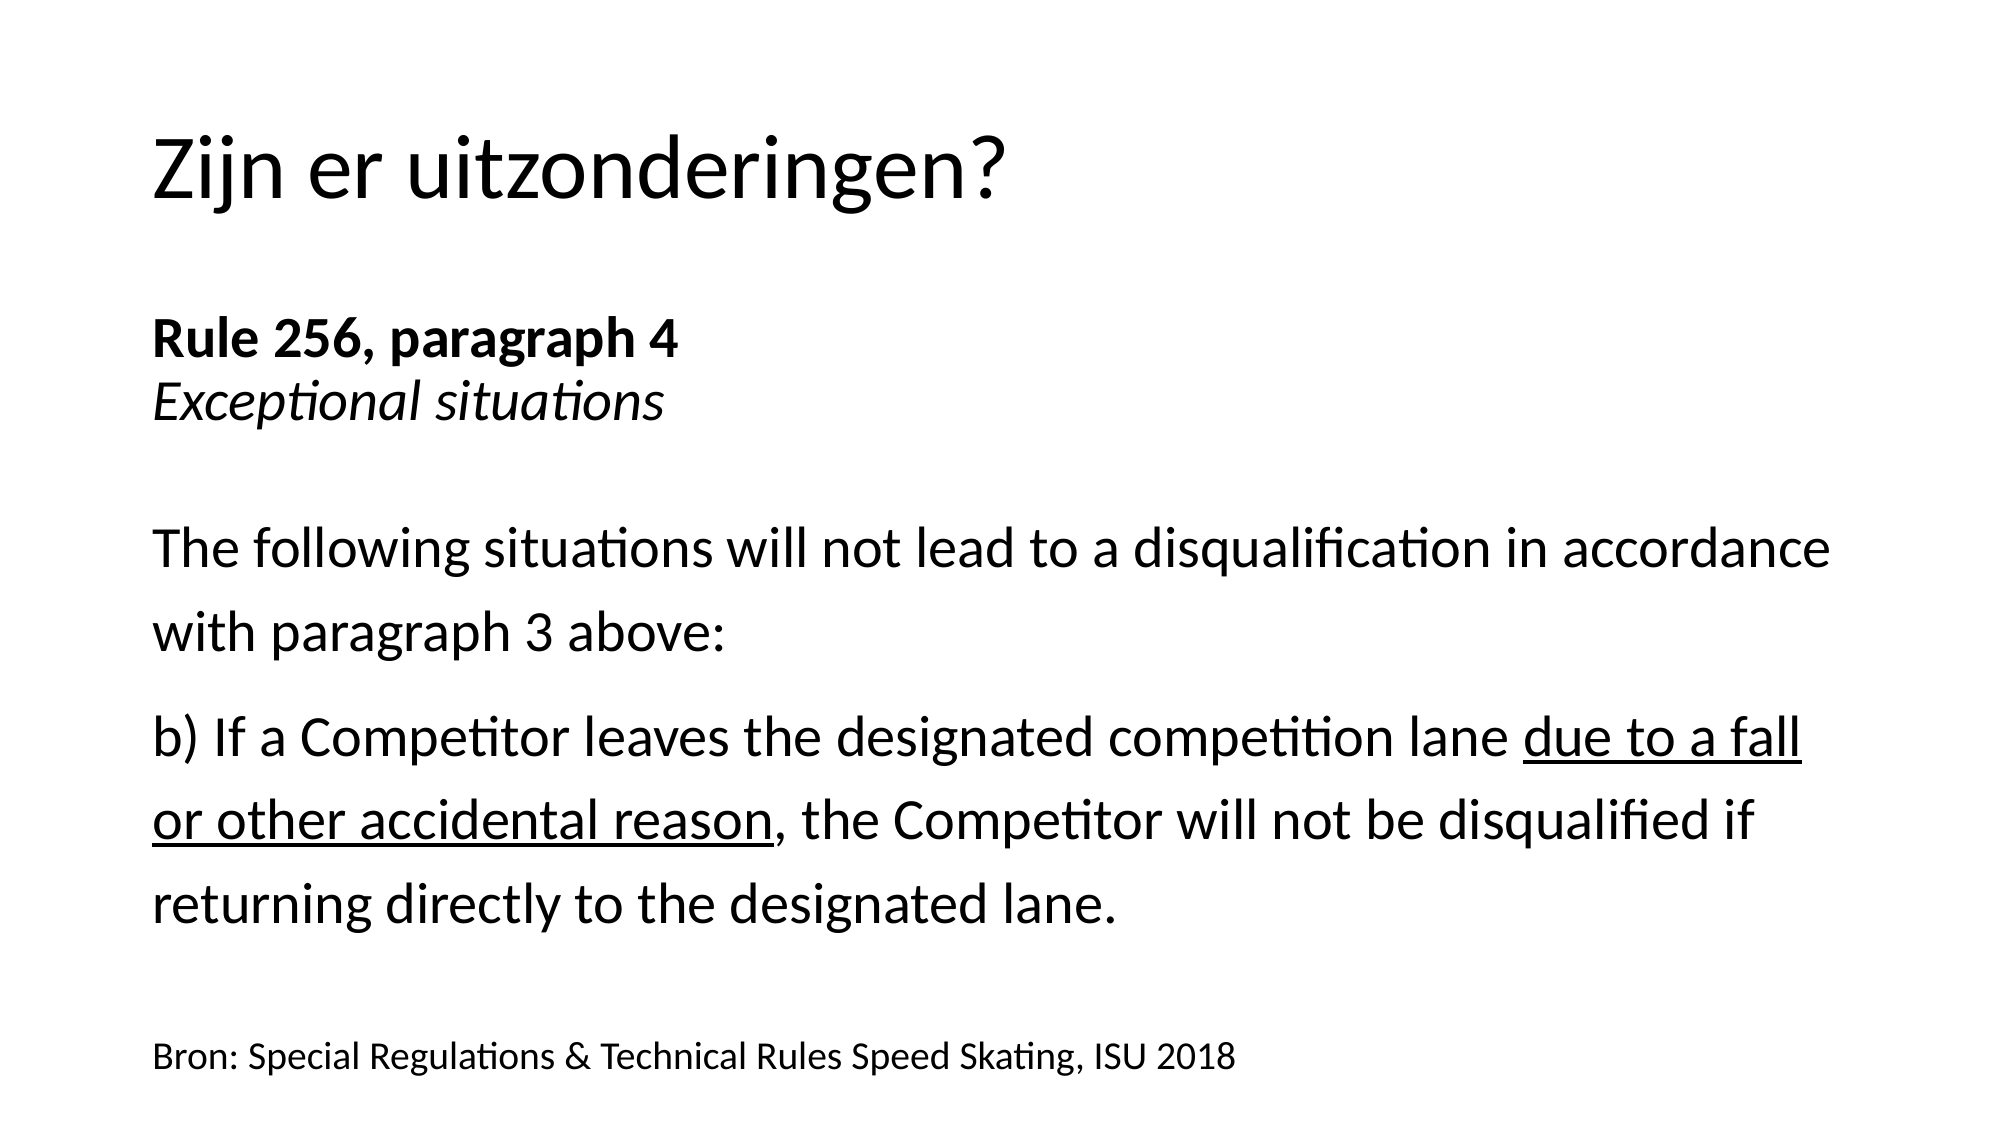

# Zijn er uitzonderingen?
Rule 256, paragraph 4
Exceptional situations

The following situations will not lead to a disqualification in accordance with paragraph 3 above:
b) If a Competitor leaves the designated competition lane due to a fall or other accidental reason, the Competitor will not be disqualified if returning directly to the designated lane.

Bron: Special Regulations & Technical Rules Speed Skating, ISU 2018